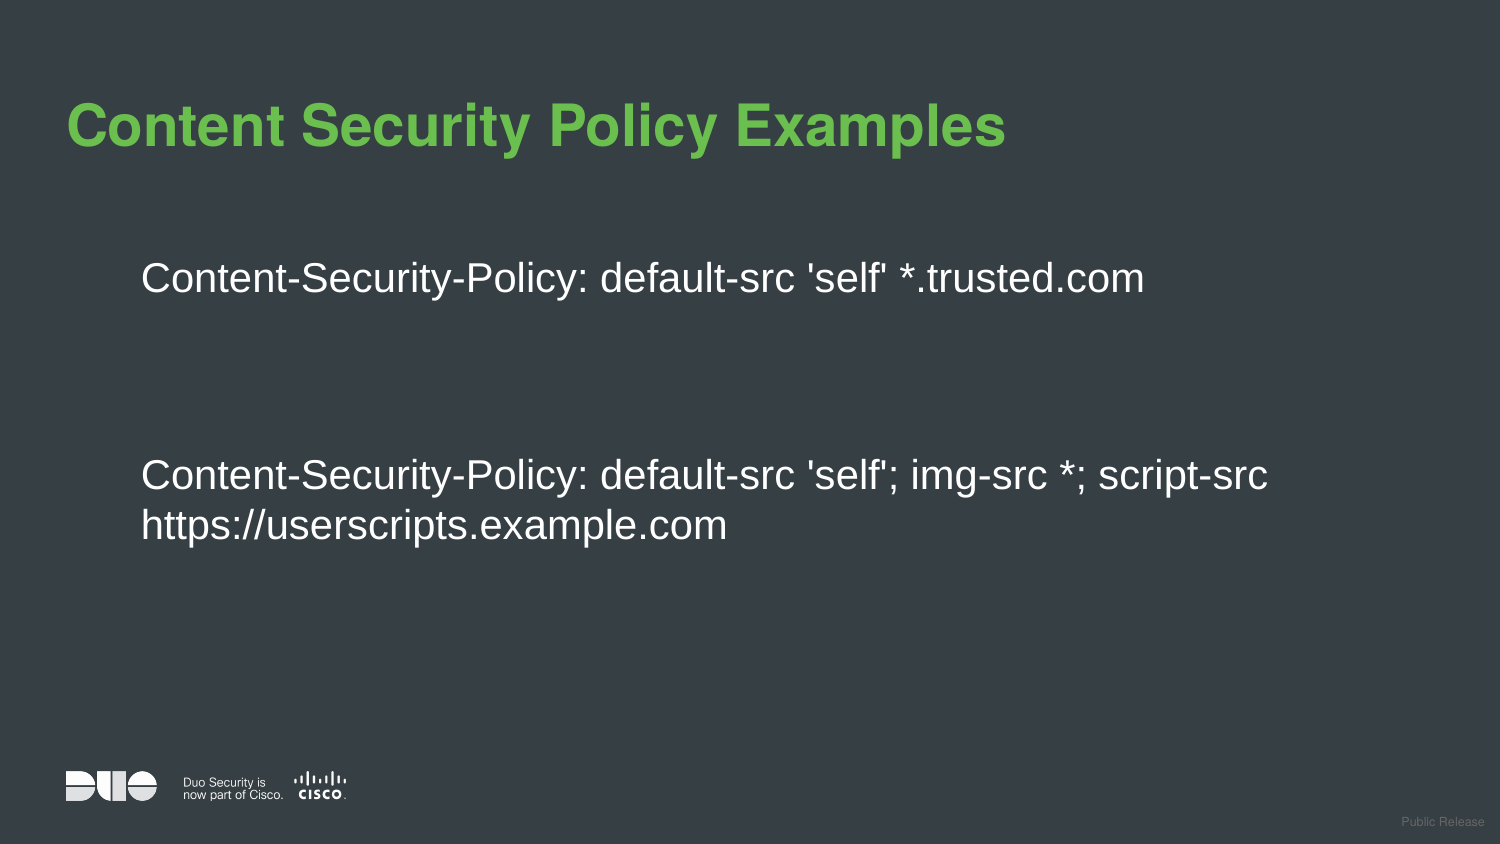

# Content Security Policy Examples
Content-Security-Policy: default-src 'self' *.trusted.com
Content-Security-Policy: default-src 'self'; img-src *; script-src https://userscripts.example.com